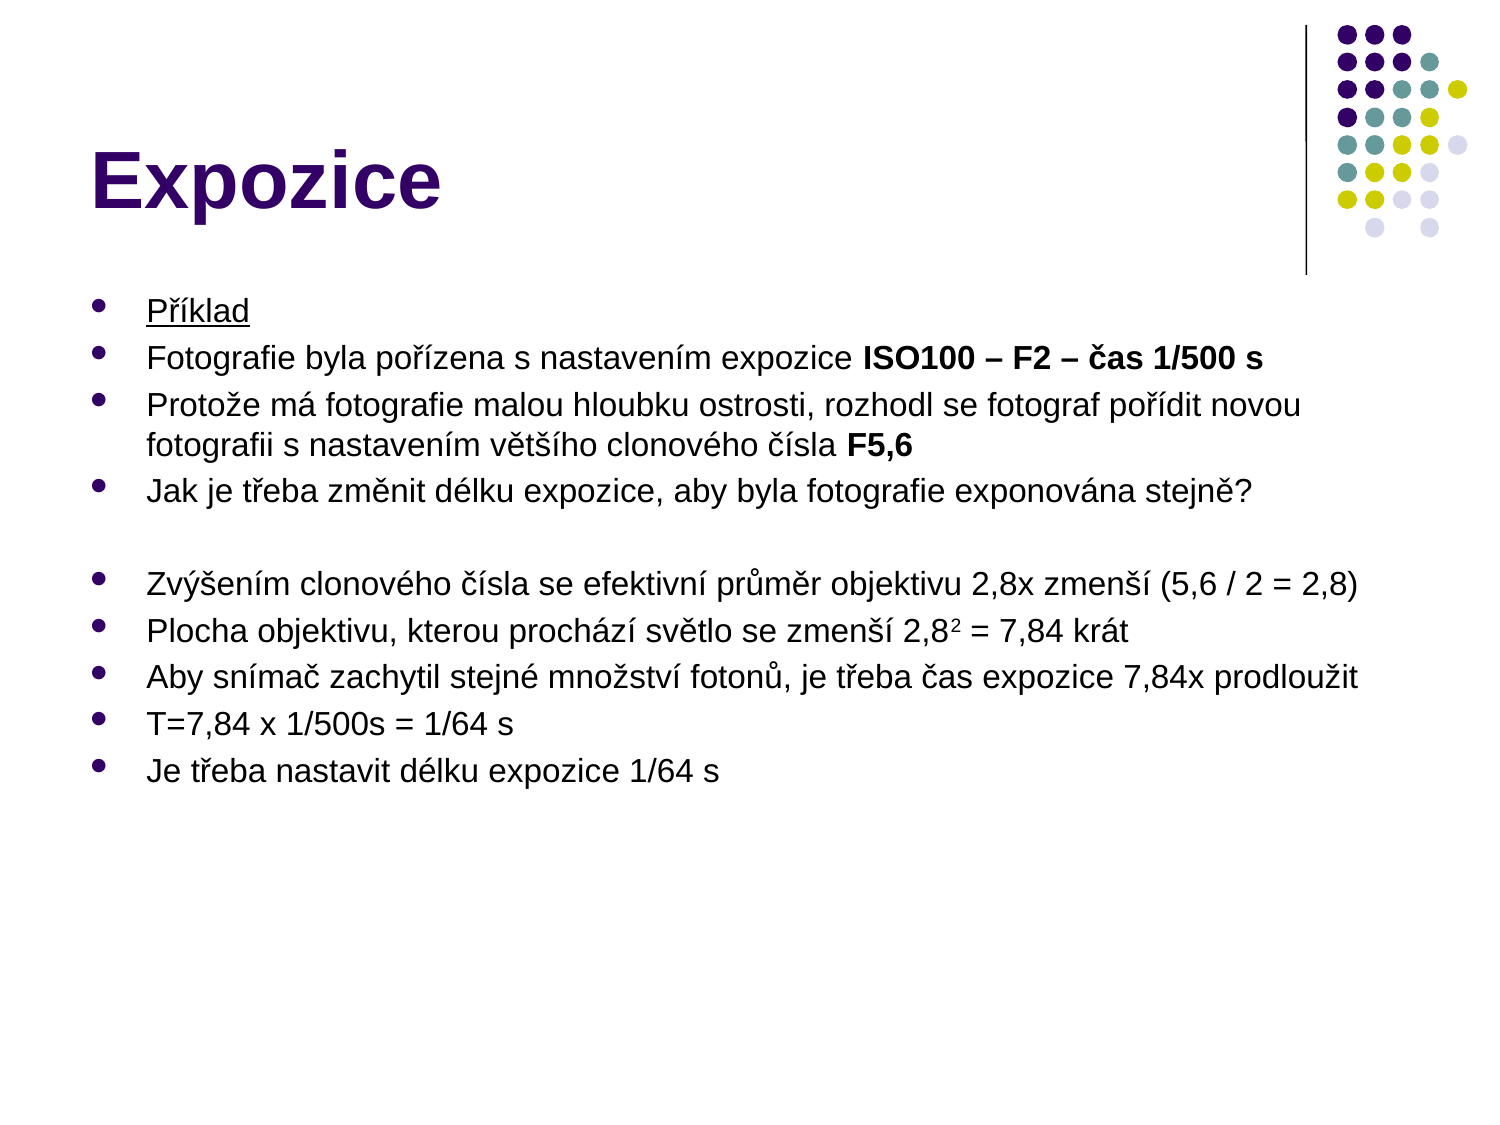

# Expozice
Příklad
Fotografie byla pořízena s nastavením expozice ISO100 – F2 – čas 1/500 s
Protože má fotografie malou hloubku ostrosti, rozhodl se fotograf pořídit novou fotografii s nastavením většího clonového čísla F5,6
Jak je třeba změnit délku expozice, aby byla fotografie exponována stejně?

Zvýšením clonového čísla se efektivní průměr objektivu 2,8x zmenší (5,6 / 2 = 2,8)
Plocha objektivu, kterou prochází světlo se zmenší 2,82 = 7,84 krát
Aby snímač zachytil stejné množství fotonů, je třeba čas expozice 7,84x prodloužit
T=7,84 x 1/500s = 1/64 s
Je třeba nastavit délku expozice 1/64 s